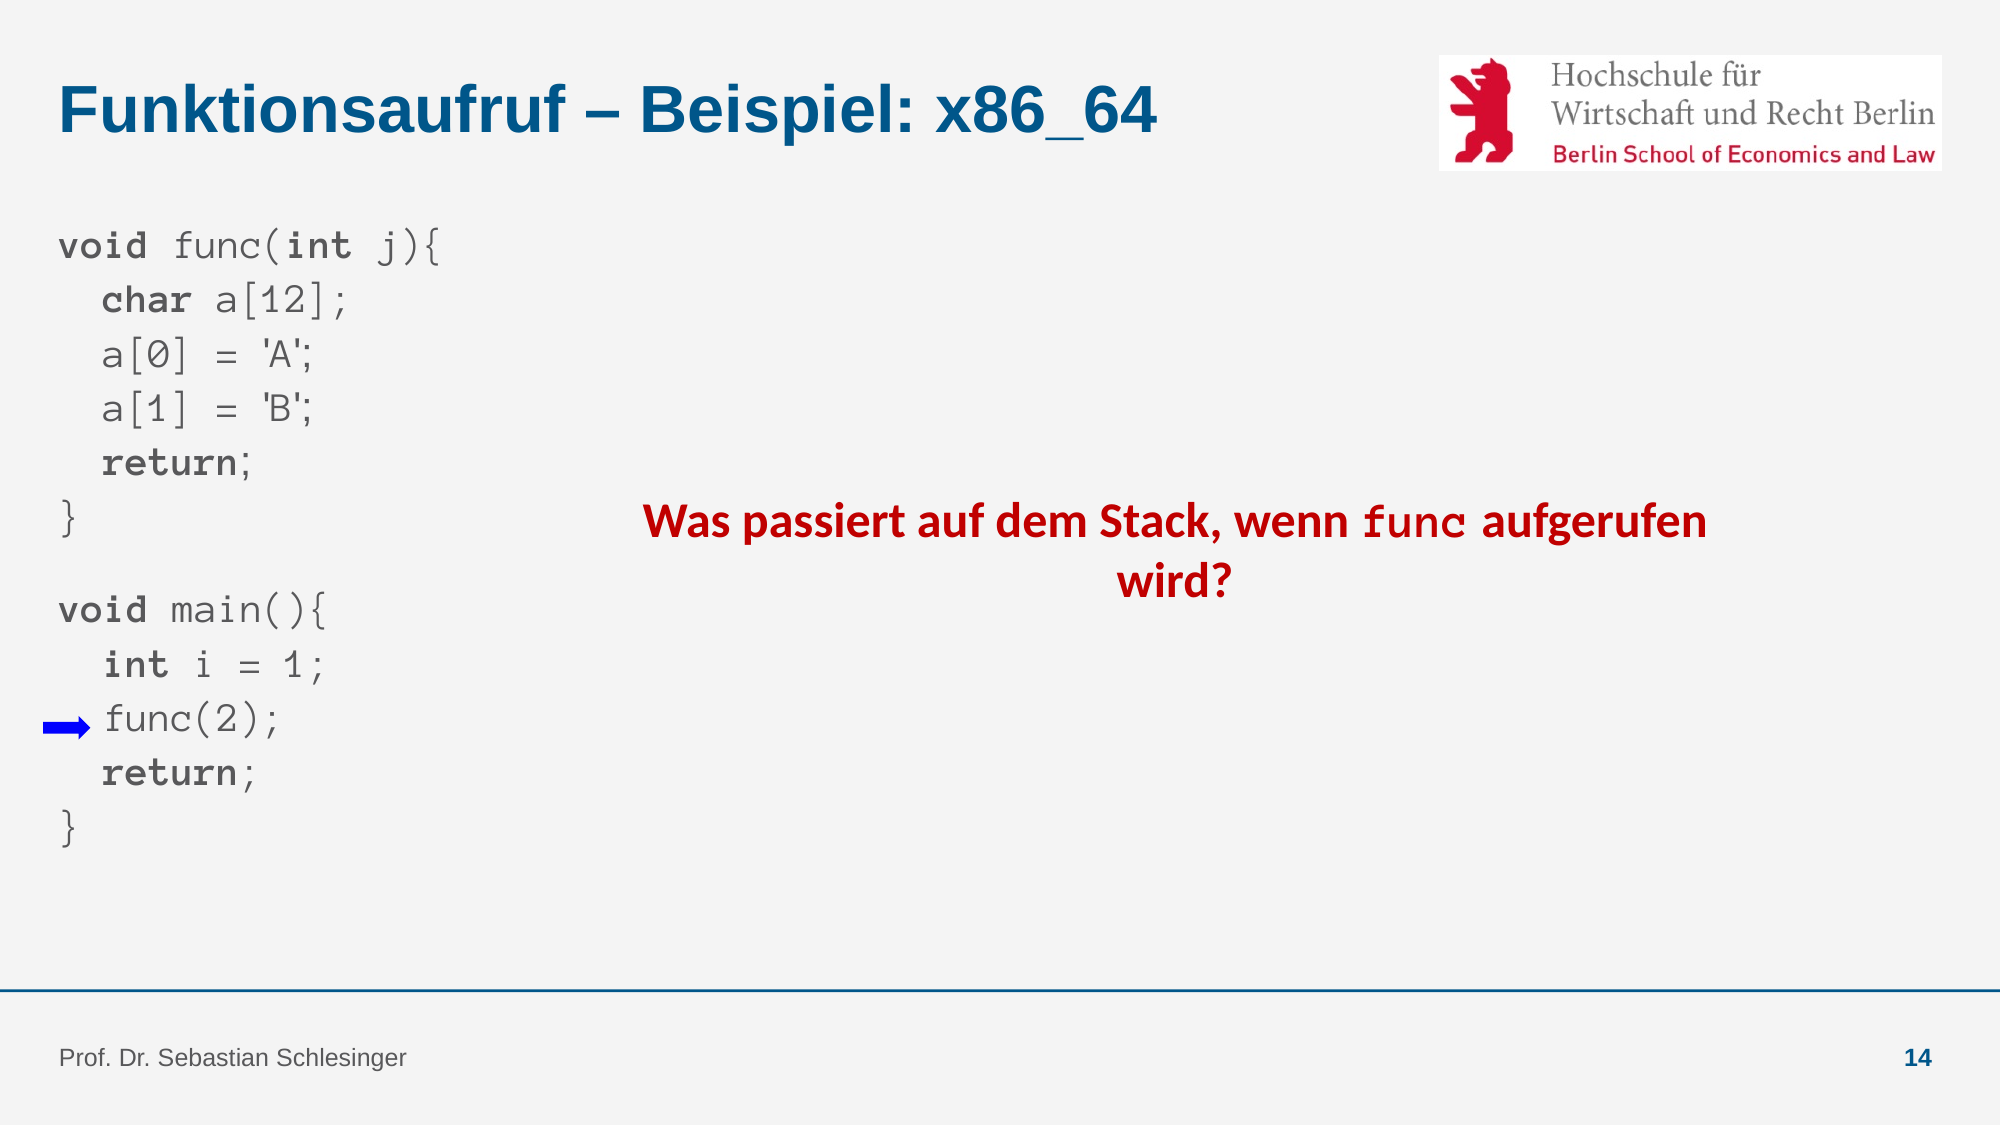

# Funktionsaufruf – Beispiel: x86_64
void func(int j){
	char a[12];
	a[0] = 'A';
	a[1] = 'B';
return;
}

void main(){
	int i = 1;
	func(2);
	return;
}

Was passiert auf dem Stack, wenn func aufgerufen wird?

Prof. Dr. Sebastian Schlesinger
14